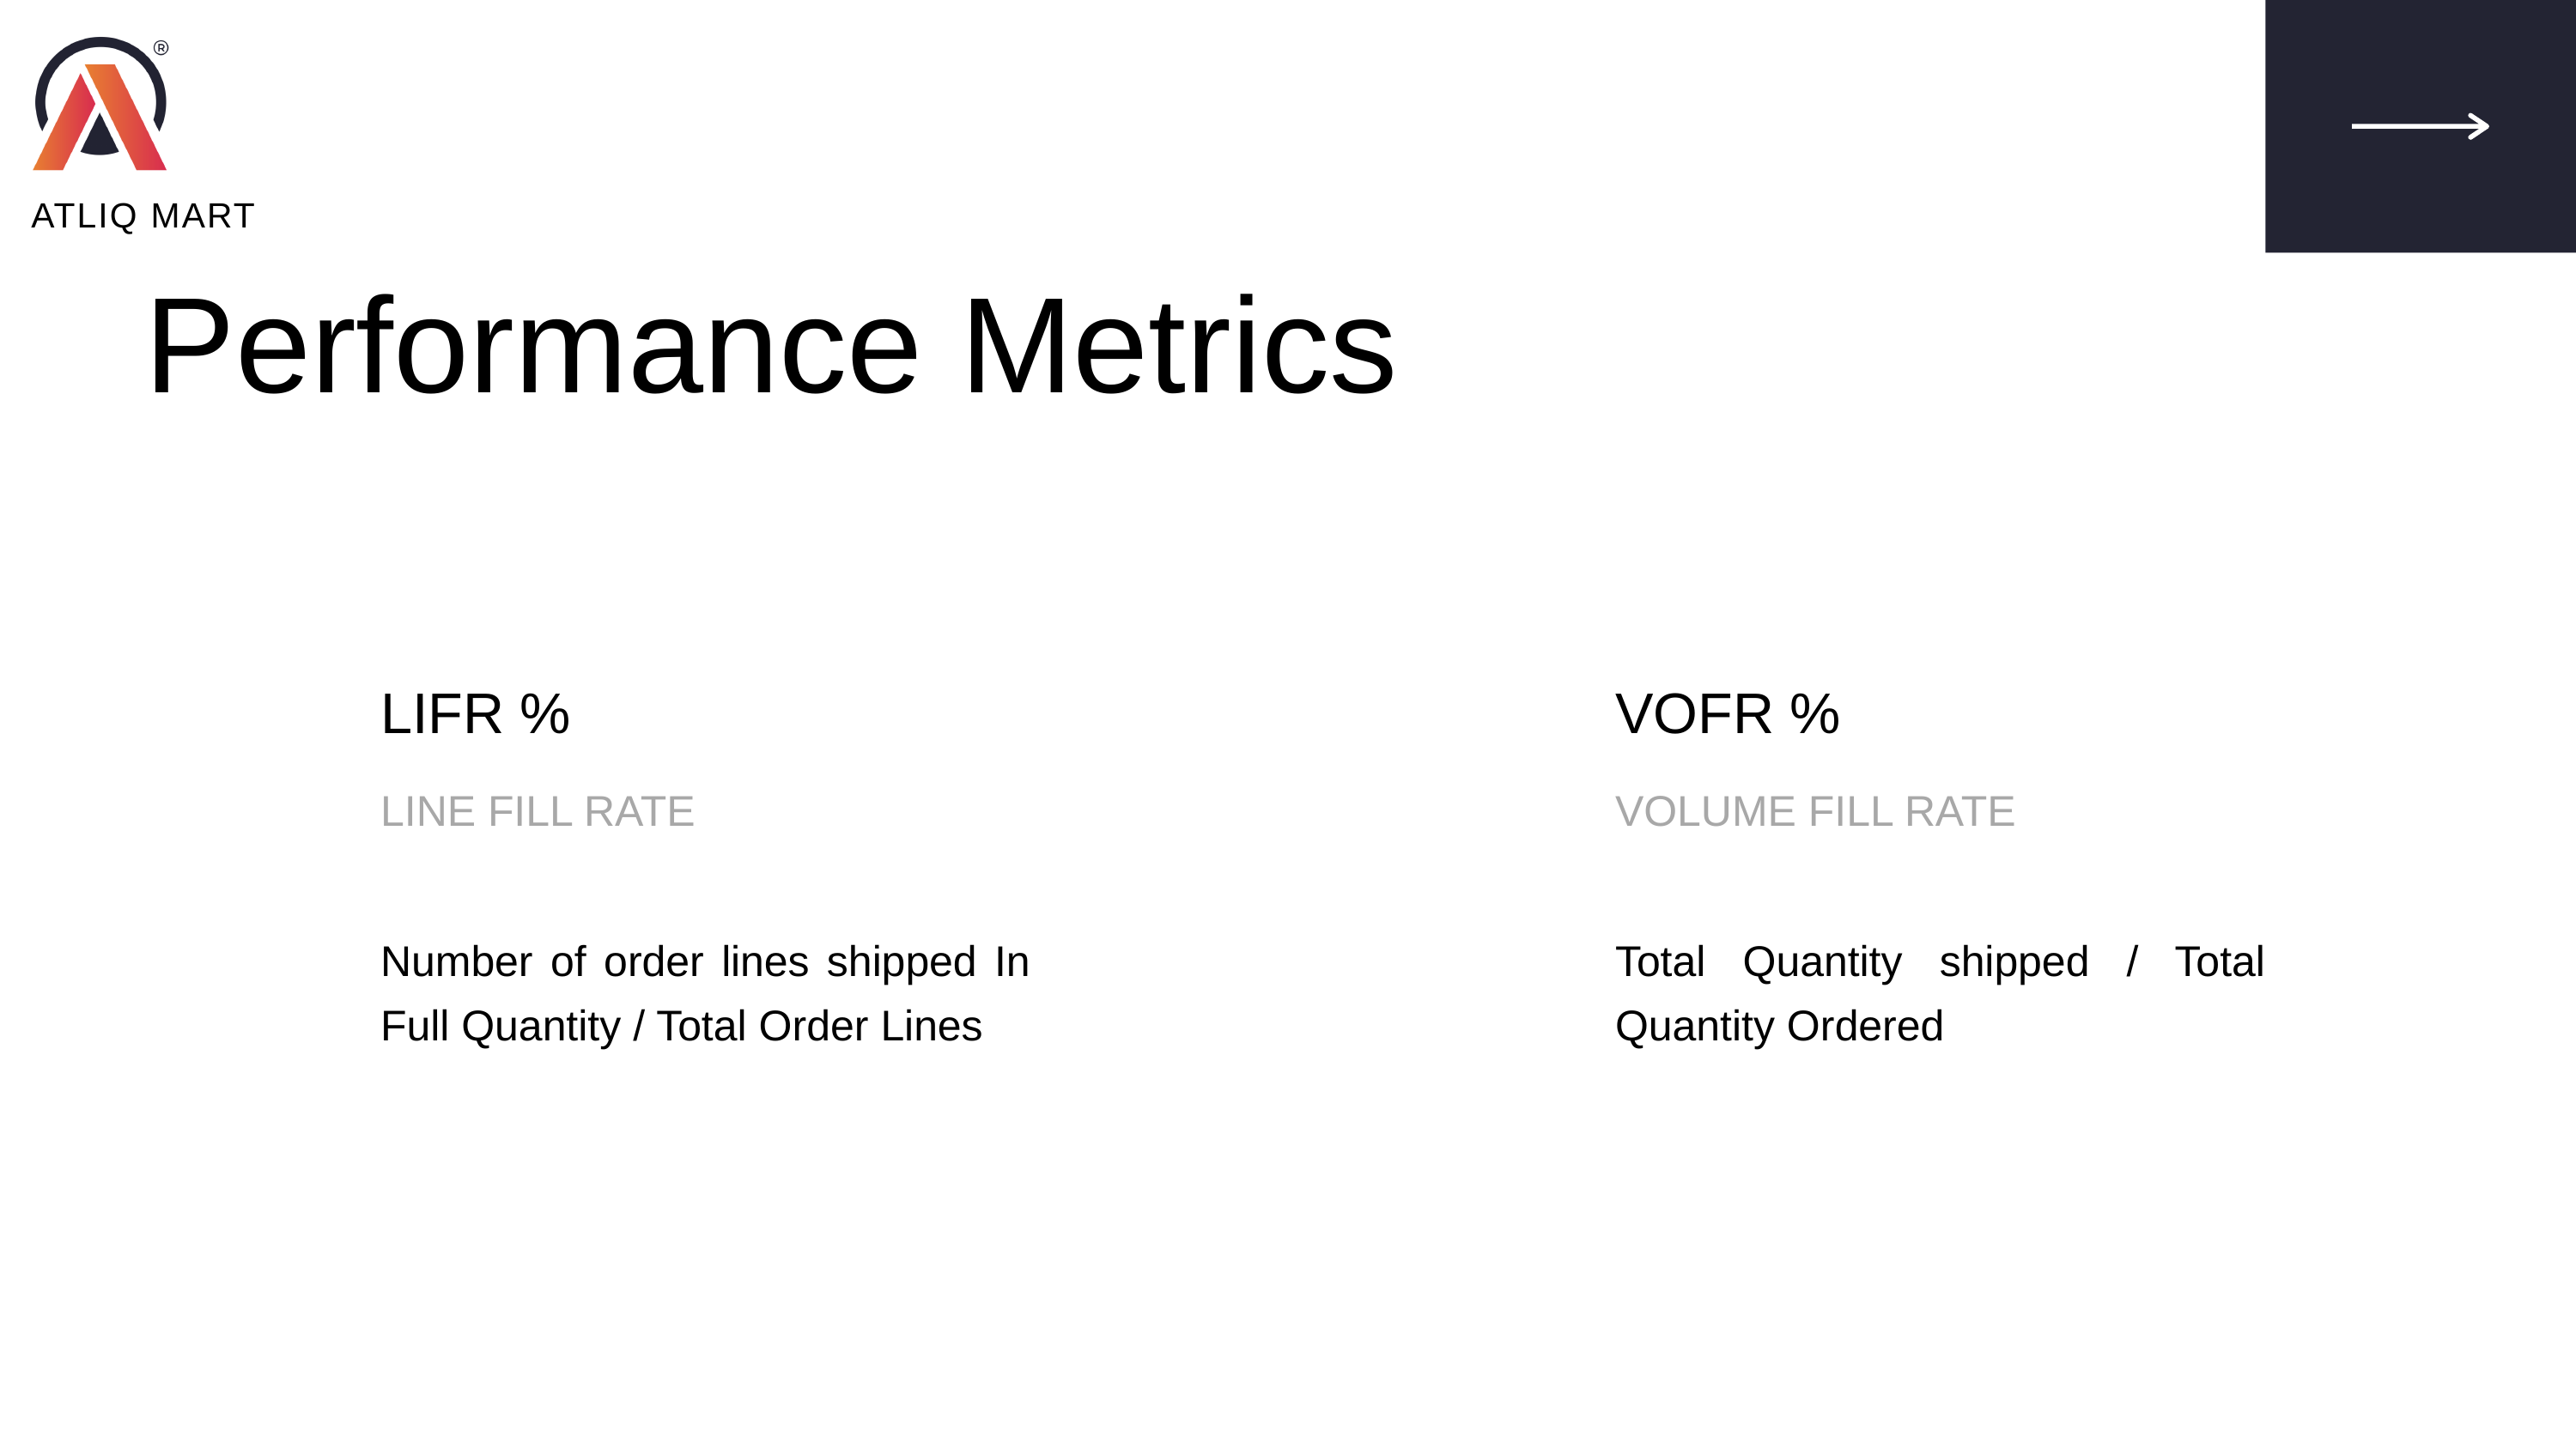

ATLIQ MART

Performance Metrics
LIFR %

VOFR %
LINE FILL RATE
VOLUME FILL RATE
Number of order lines shipped In Full Quantity / Total Order Lines
Total Quantity shipped / Total Quantity Ordered